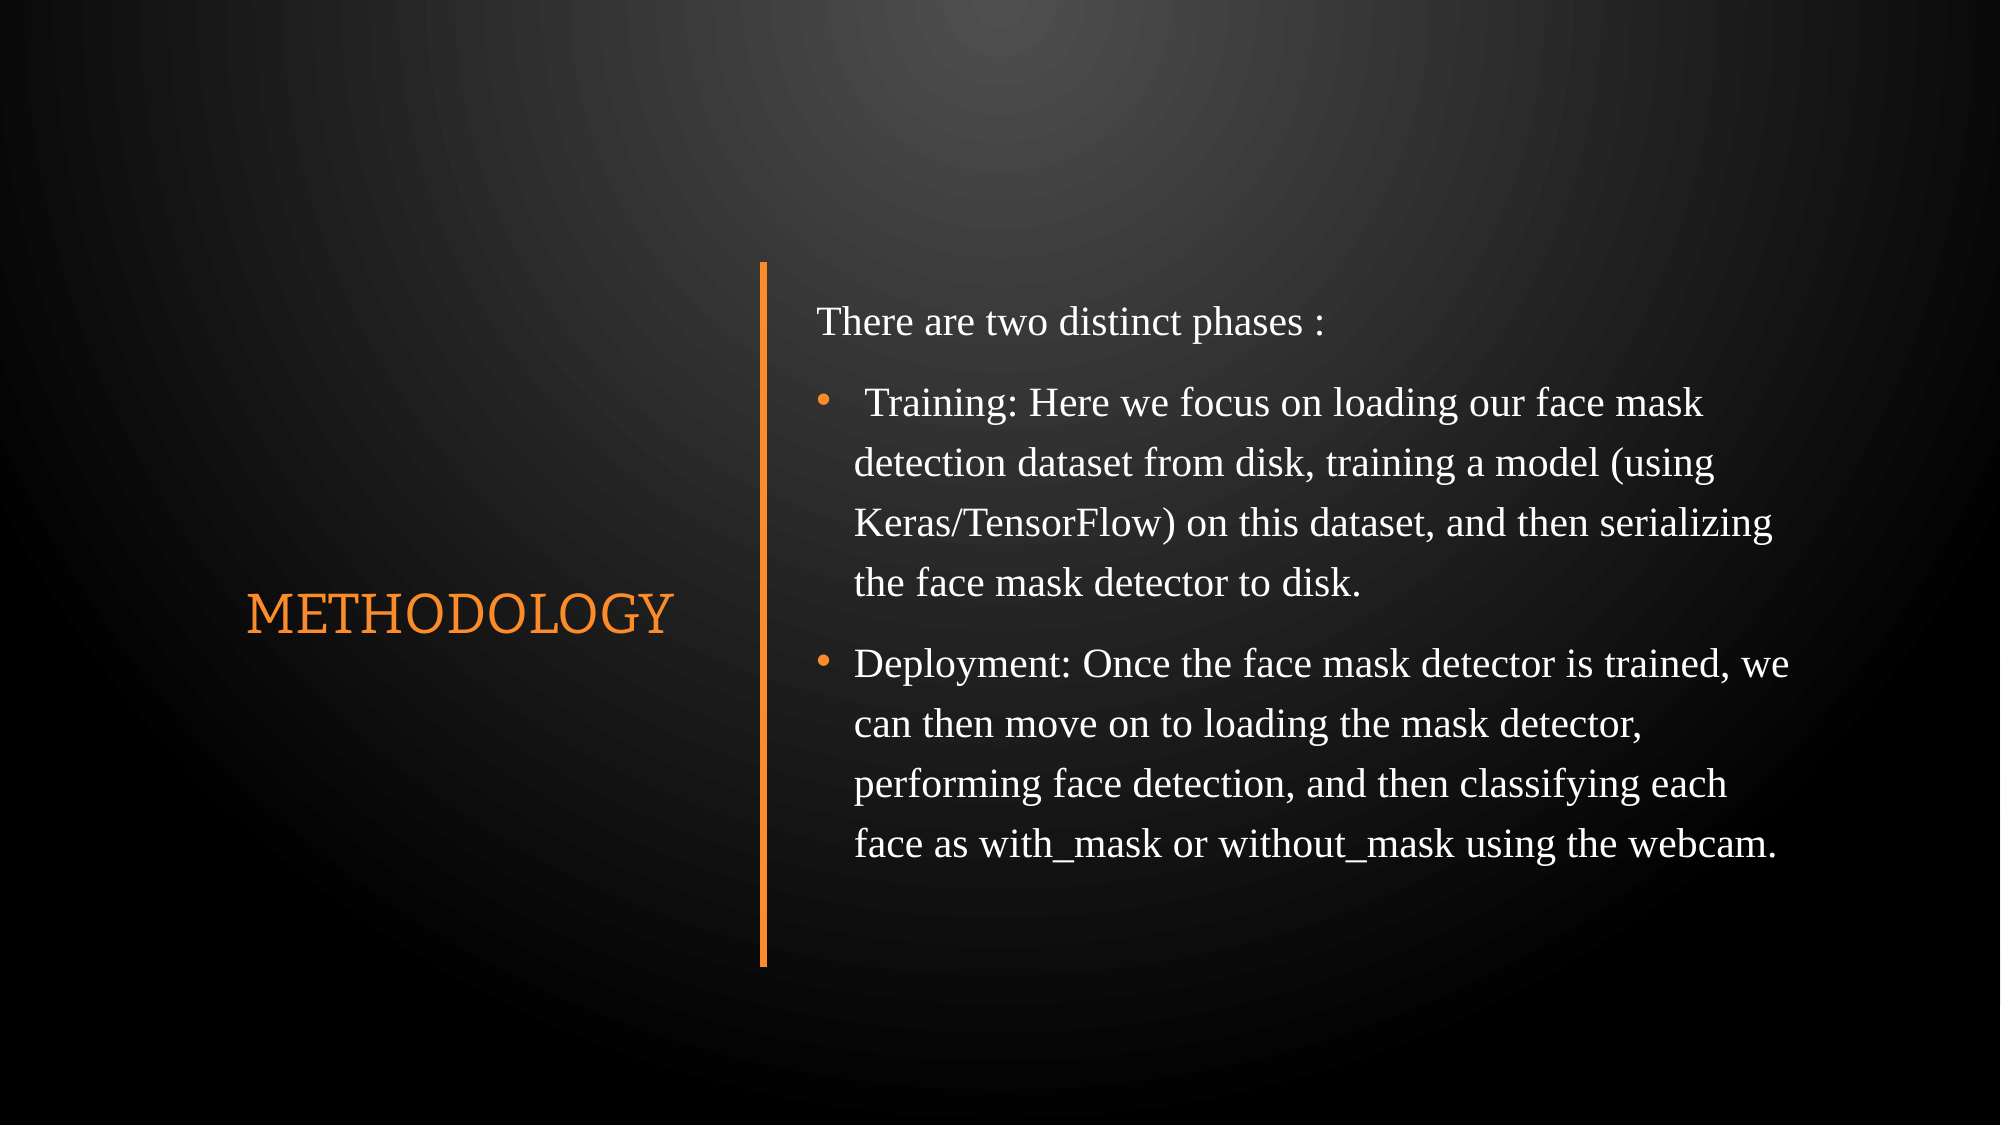

# METHODOLOGY
There are two distinct phases :
 Training: Here we focus on loading our face mask detection dataset from disk, training a model (using Keras/TensorFlow) on this dataset, and then serializing the face mask detector to disk.
Deployment: Once the face mask detector is trained, we can then move on to loading the mask detector, performing face detection, and then classifying each face as with_mask or without_mask using the webcam.